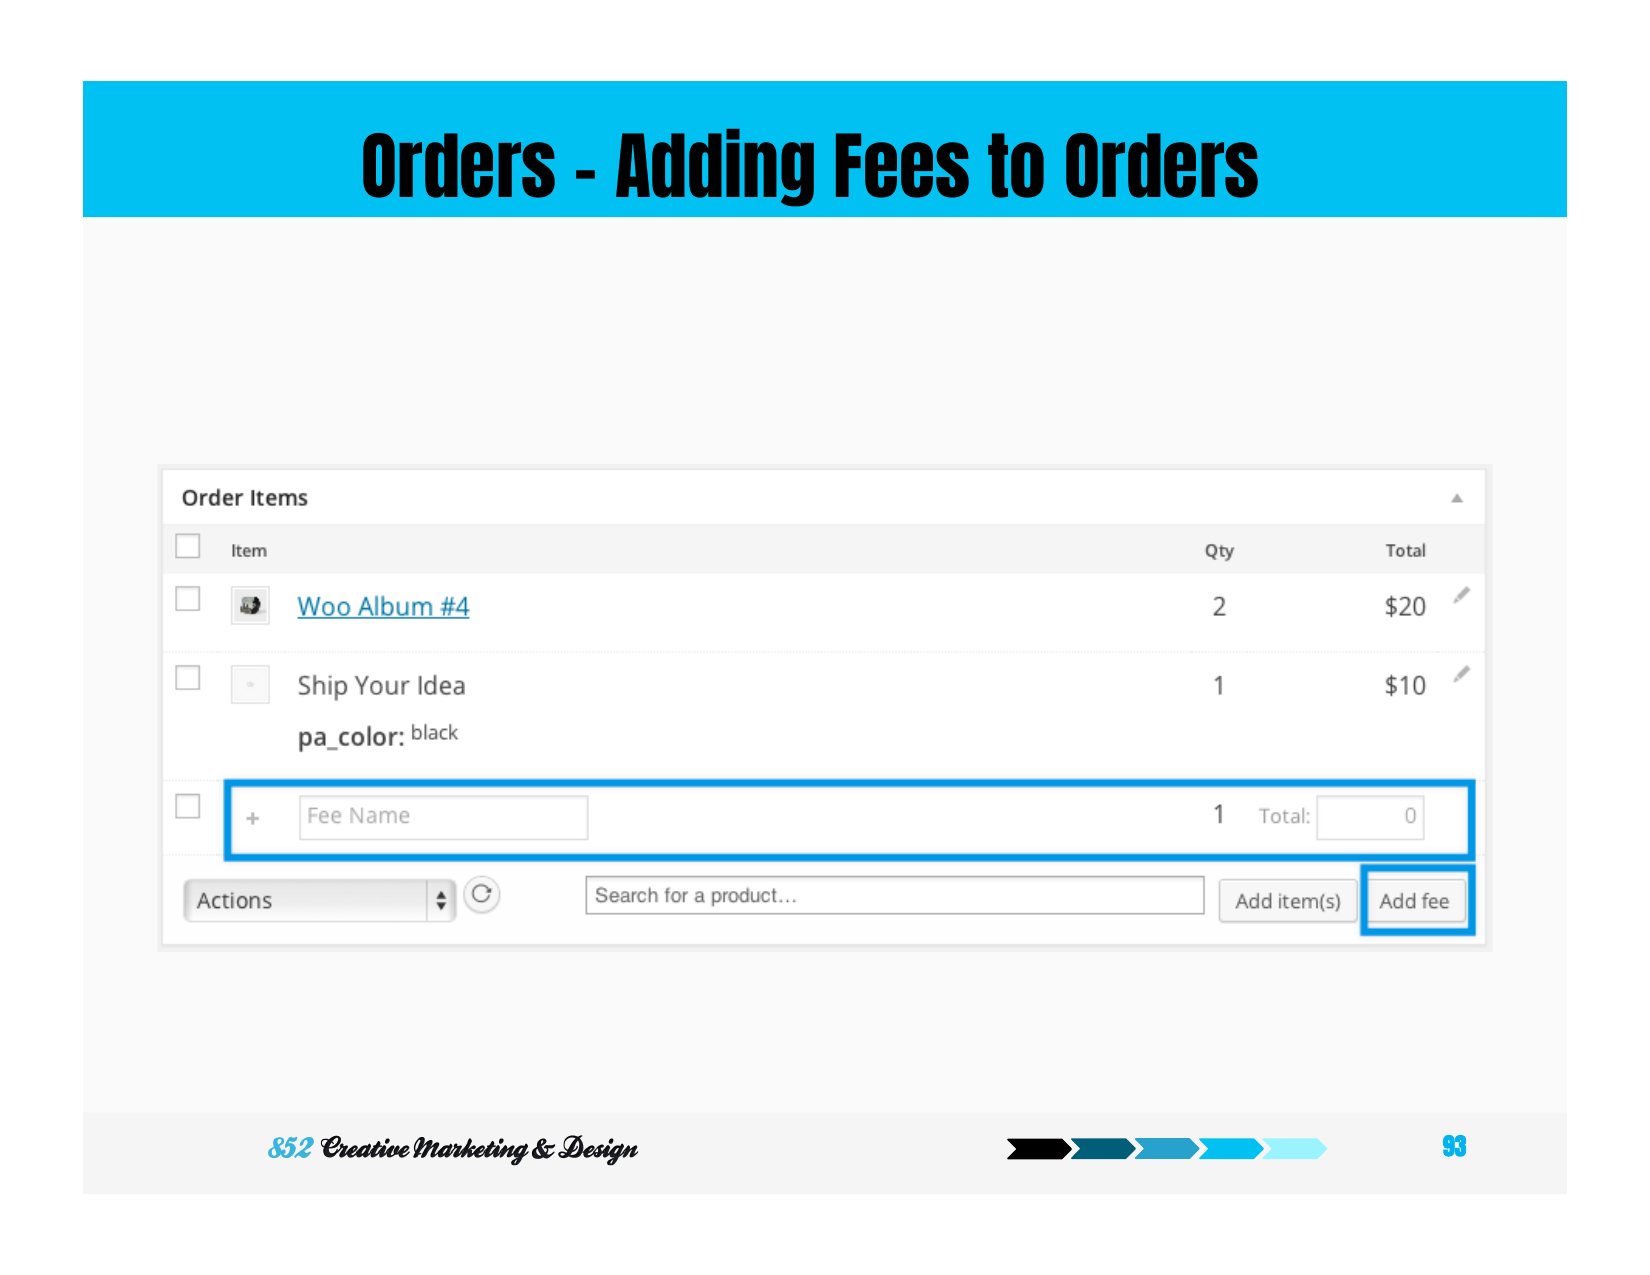

# Orders – Adding Fees to Orders

93